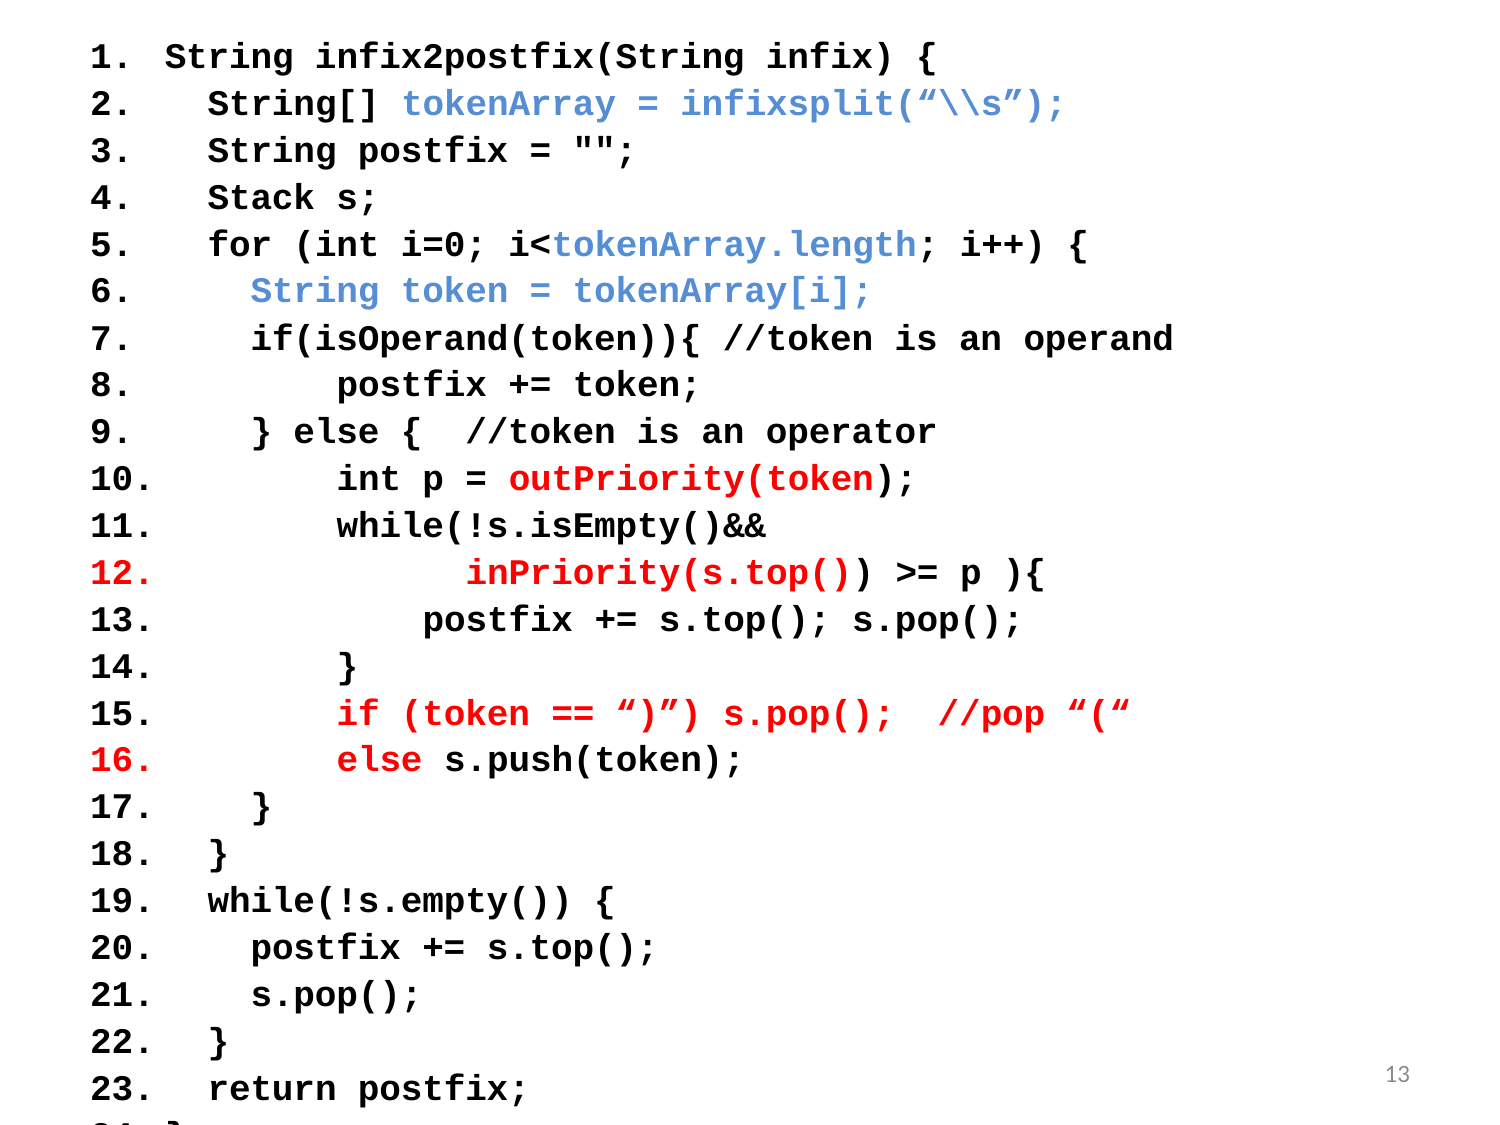

String infix2postfix(String infix) {
  String[] tokenArray = infixsplit(“\\s”);
  String postfix = "";
  Stack s;
  for (int i=0; i<tokenArray.length; i++) {
    String token = tokenArray[i];
    if(isOperand(token)){ //token is an operand
        postfix += token;
    } else {  //token is an operator
        int p = outPriority(token);
        while(!s.isEmpty()&&
              inPriority(s.top()) >= p ){
            postfix += s.top(); s.pop();
        }
        if (token == “)”) s.pop();  //pop “(“
        else s.push(token);
    }
  }
  while(!s.empty()) {
    postfix += s.top();
    s.pop();
  }
  return postfix;
}

13